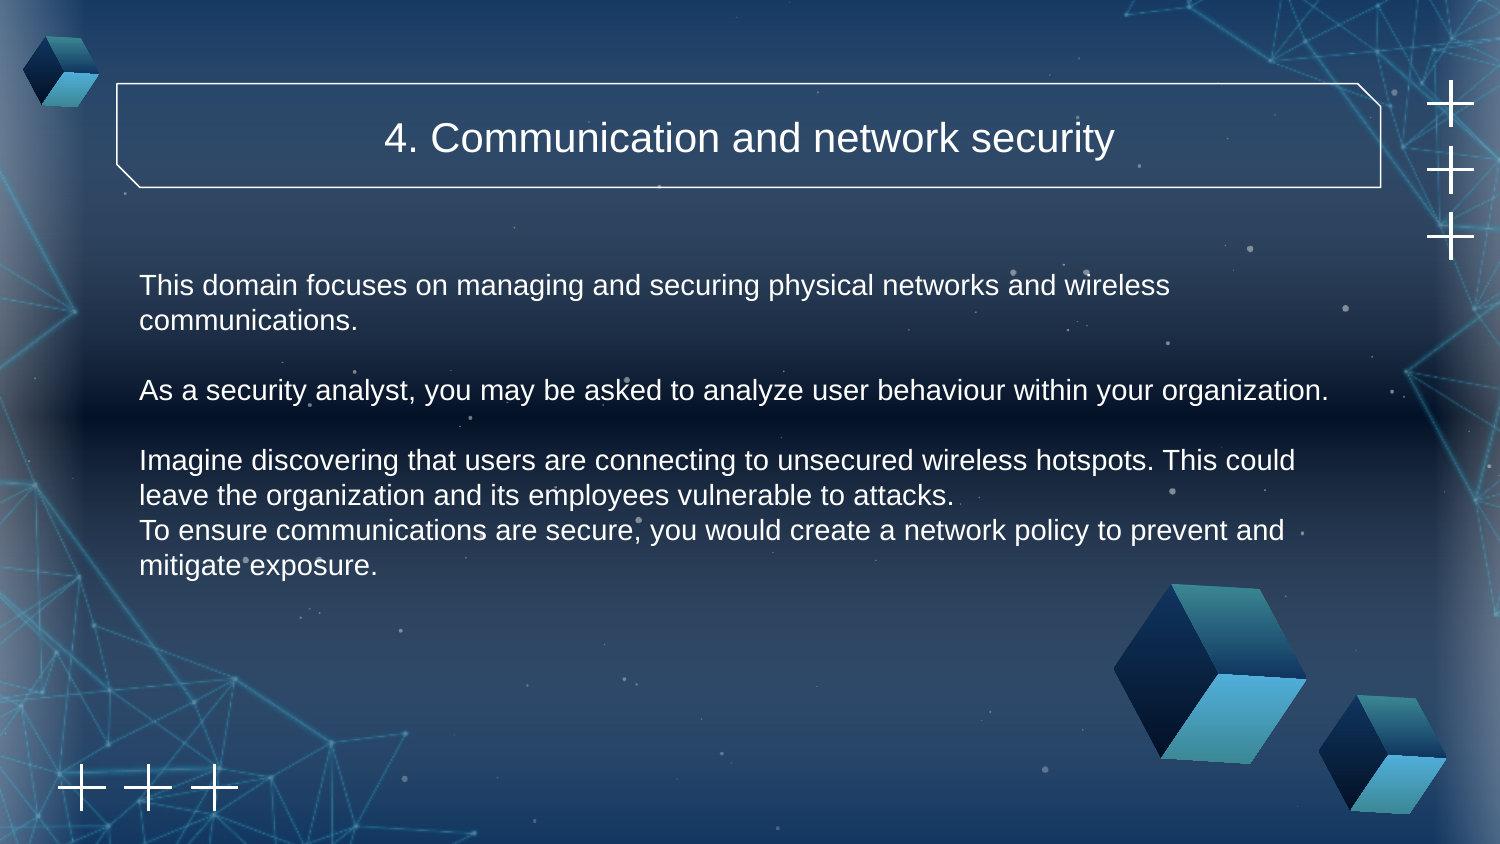

4. Communication and network security
This domain focuses on managing and securing physical networks and wireless communications.

As a security analyst, you may be asked to analyze user behaviour within your organization.

Imagine discovering that users are connecting to unsecured wireless hotspots. This could leave the organization and its employees vulnerable to attacks.
To ensure communications are secure, you would create a network policy to prevent and mitigate exposure.